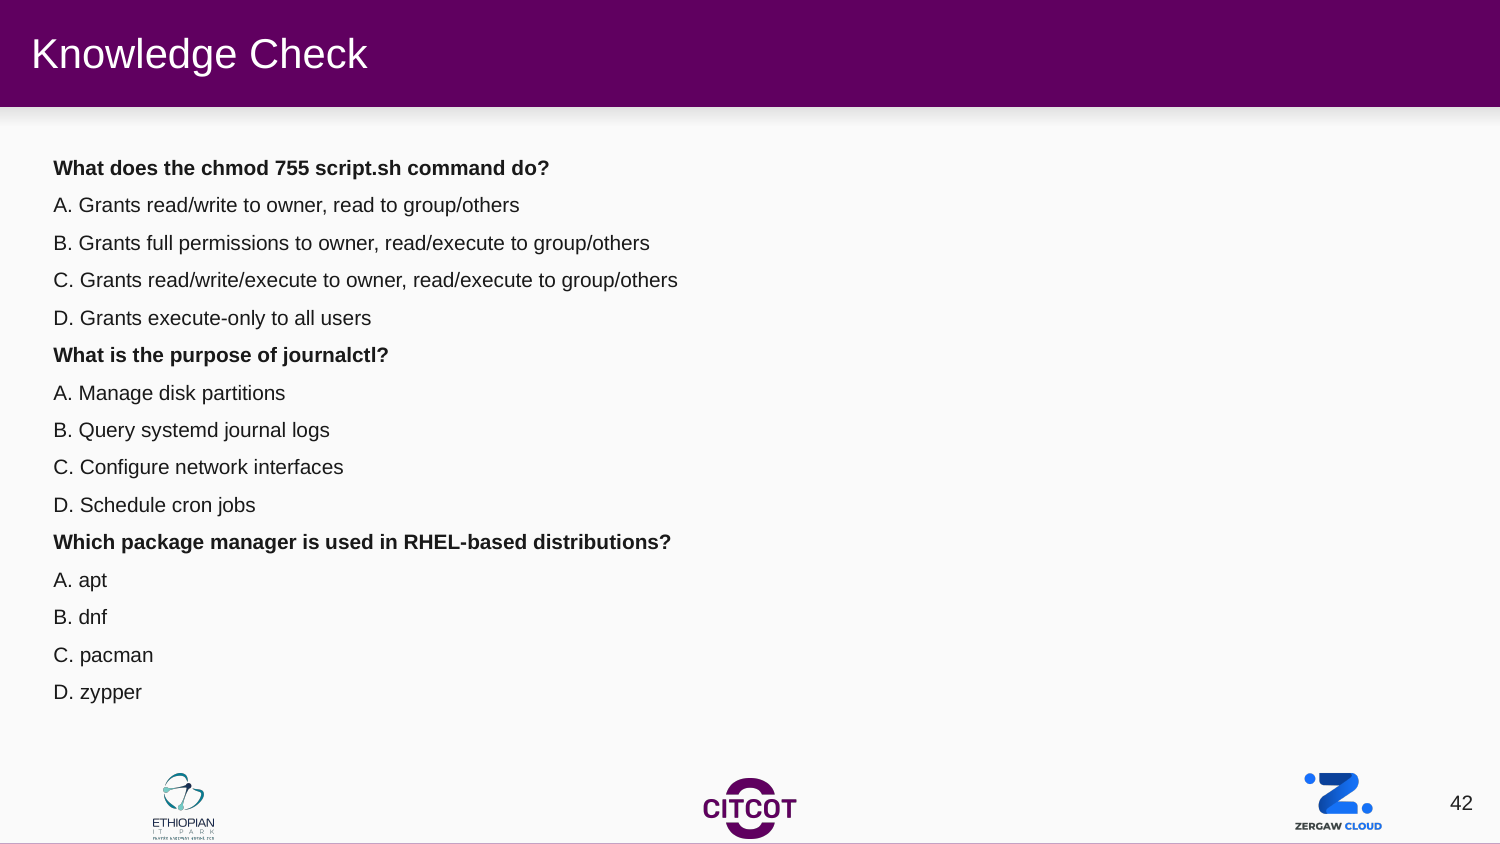

# Knowledge Check
What does the chmod 755 script.sh command do?
A. Grants read/write to owner, read to group/others
B. Grants full permissions to owner, read/execute to group/others
C. Grants read/write/execute to owner, read/execute to group/others
D. Grants execute-only to all users
What is the purpose of journalctl?
A. Manage disk partitions
B. Query systemd journal logs
C. Configure network interfaces
D. Schedule cron jobs
Which package manager is used in RHEL-based distributions?
A. apt
B. dnf
C. pacman
D. zypper

42